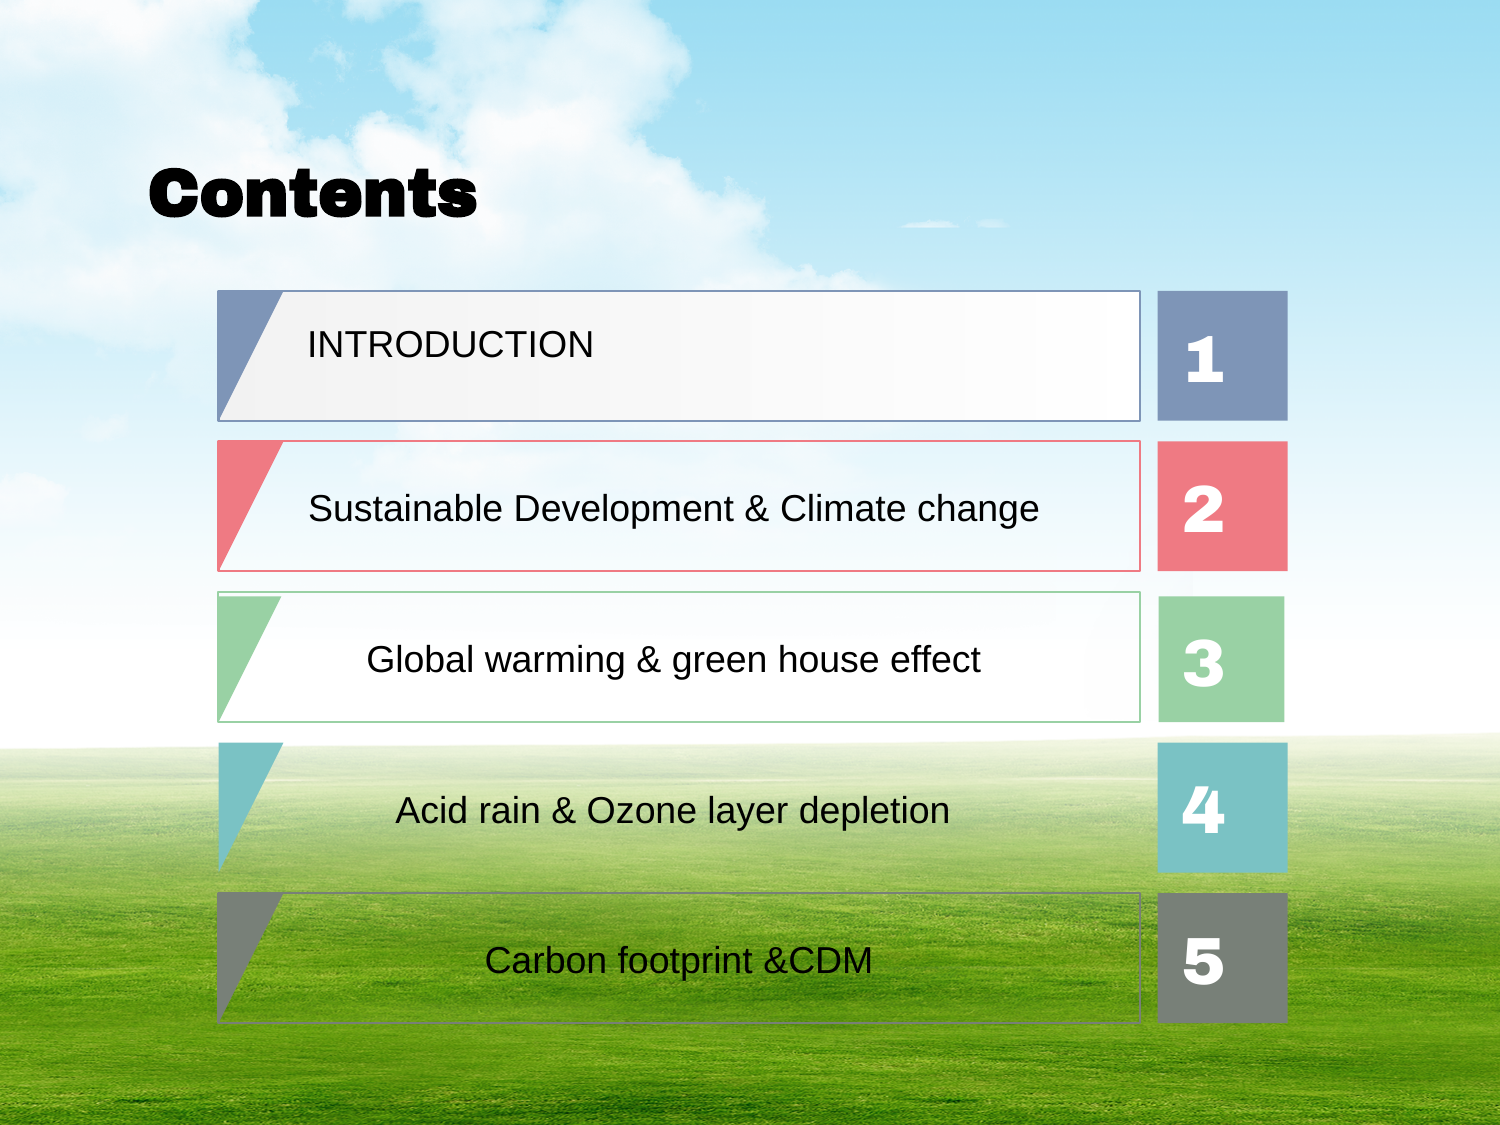

Contents

INTRODUCTION
1
Sustainable Development & Climate change

2
Global warming & green house effect

3

4
Acid rain & Ozone layer depletion
Carbon footprint &CDM

5